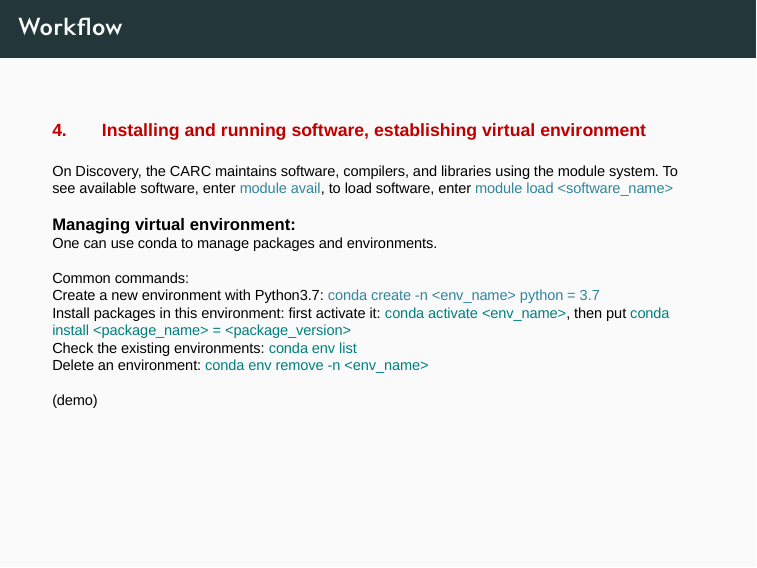

Workflow
4.       Installing and running software, establishing virtual environment

On Discovery, the CARC maintains software, compilers, and libraries using the module system. To see available software, enter module avail, to load software, enter module load <software_name>

Managing virtual environment:
One can use conda to manage packages and environments.

Common commands:
Create a new environment with Python3.7: conda create -n <env_name> python = 3.7
Install packages in this environment: first activate it: conda activate <env_name>, then put conda install <package_name> = <package_version>
Check the existing environments: conda env list
Delete an environment: conda env remove -n <env_name>
(demo)